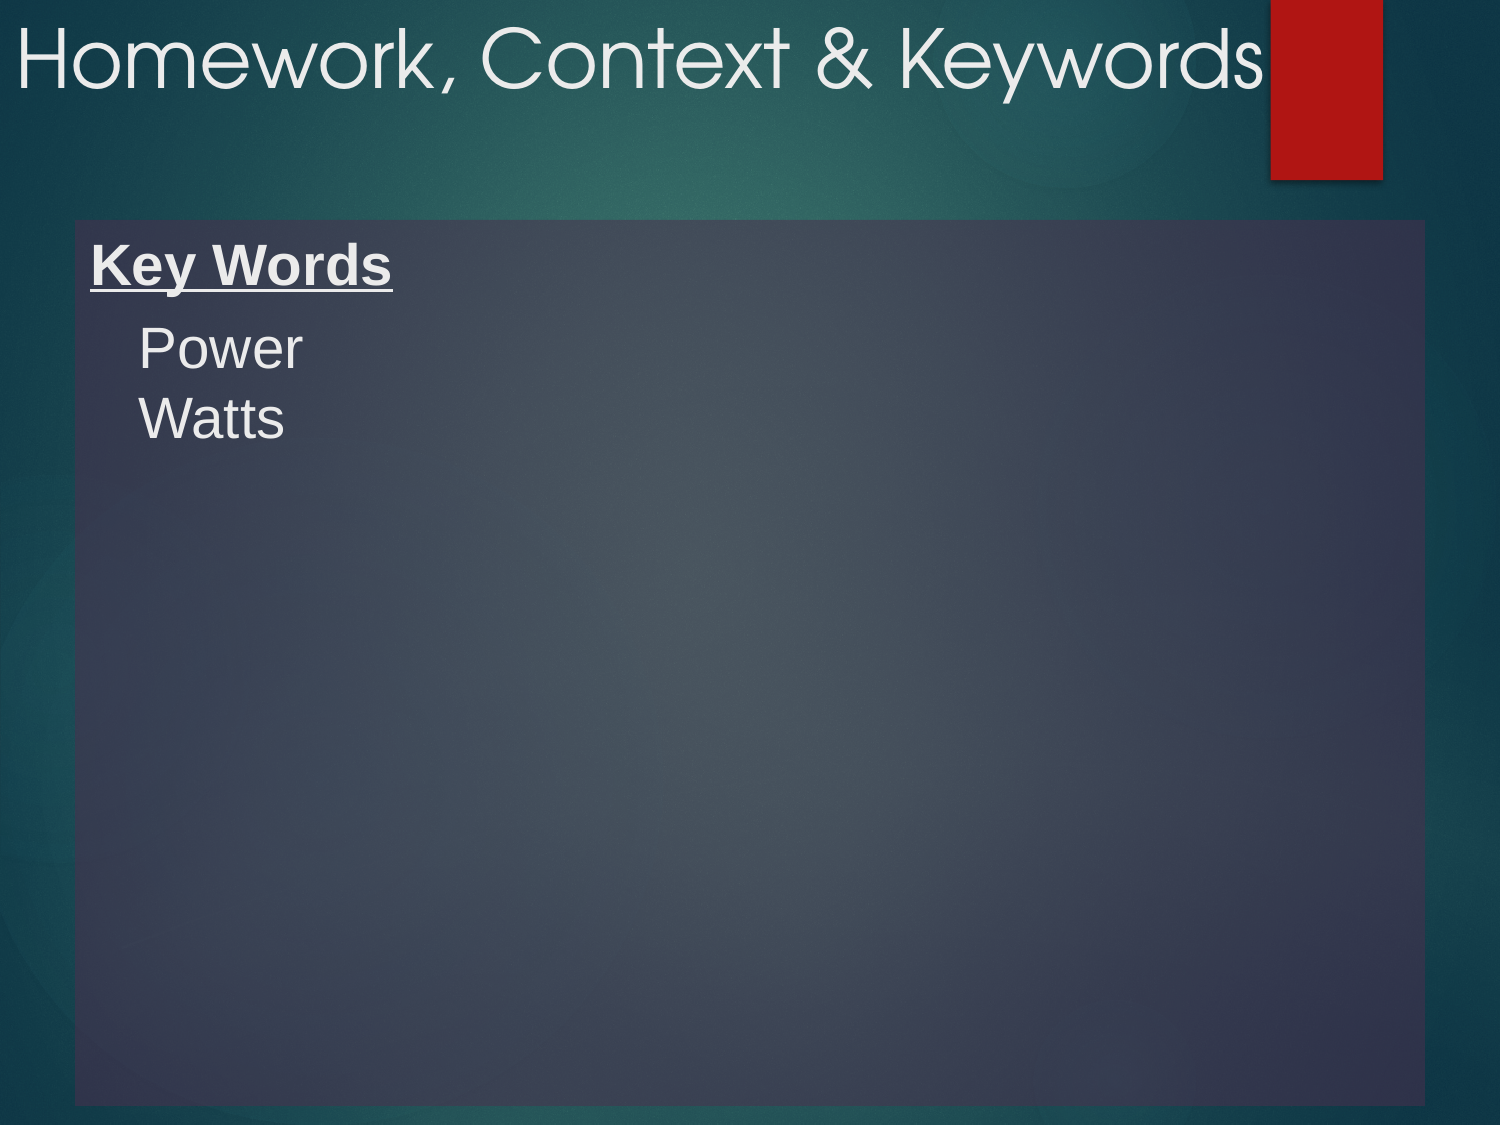

# Homework, Context & Keywords
Key Words

Power
Watts